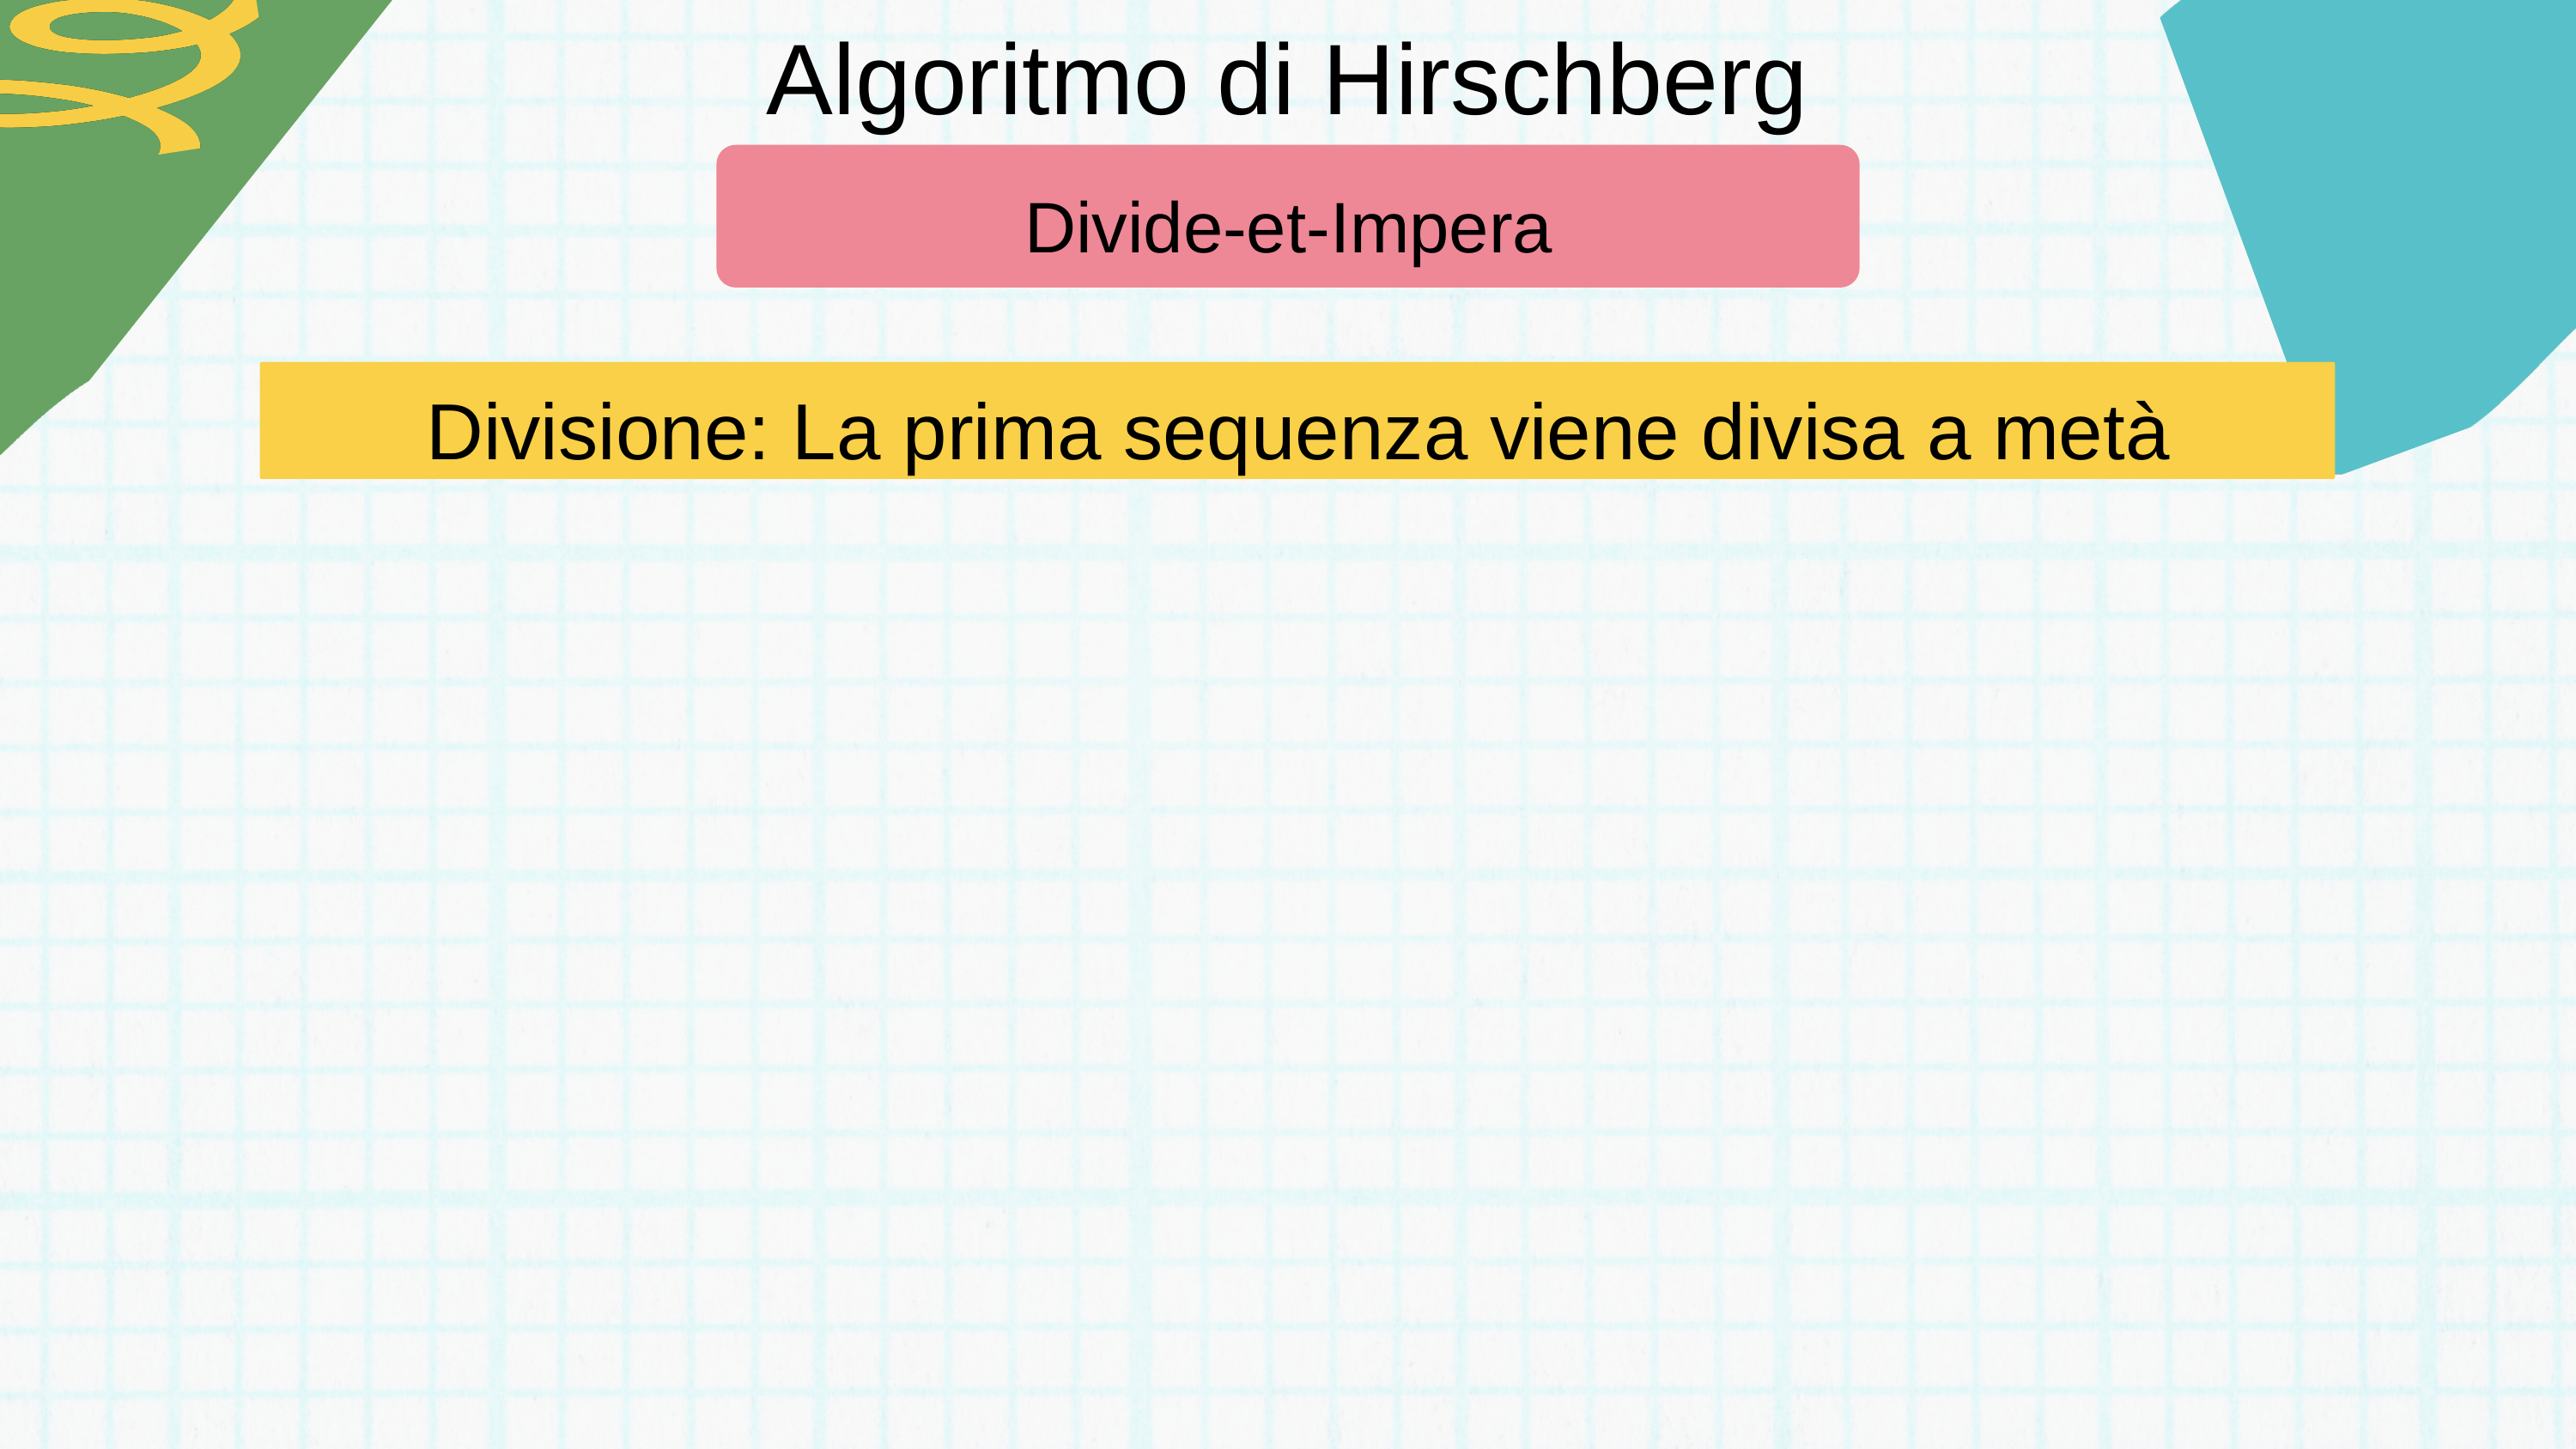

Algoritmo di Hirschberg

Divide-et-Impera

Divisione: La prima sequenza viene divisa a metà